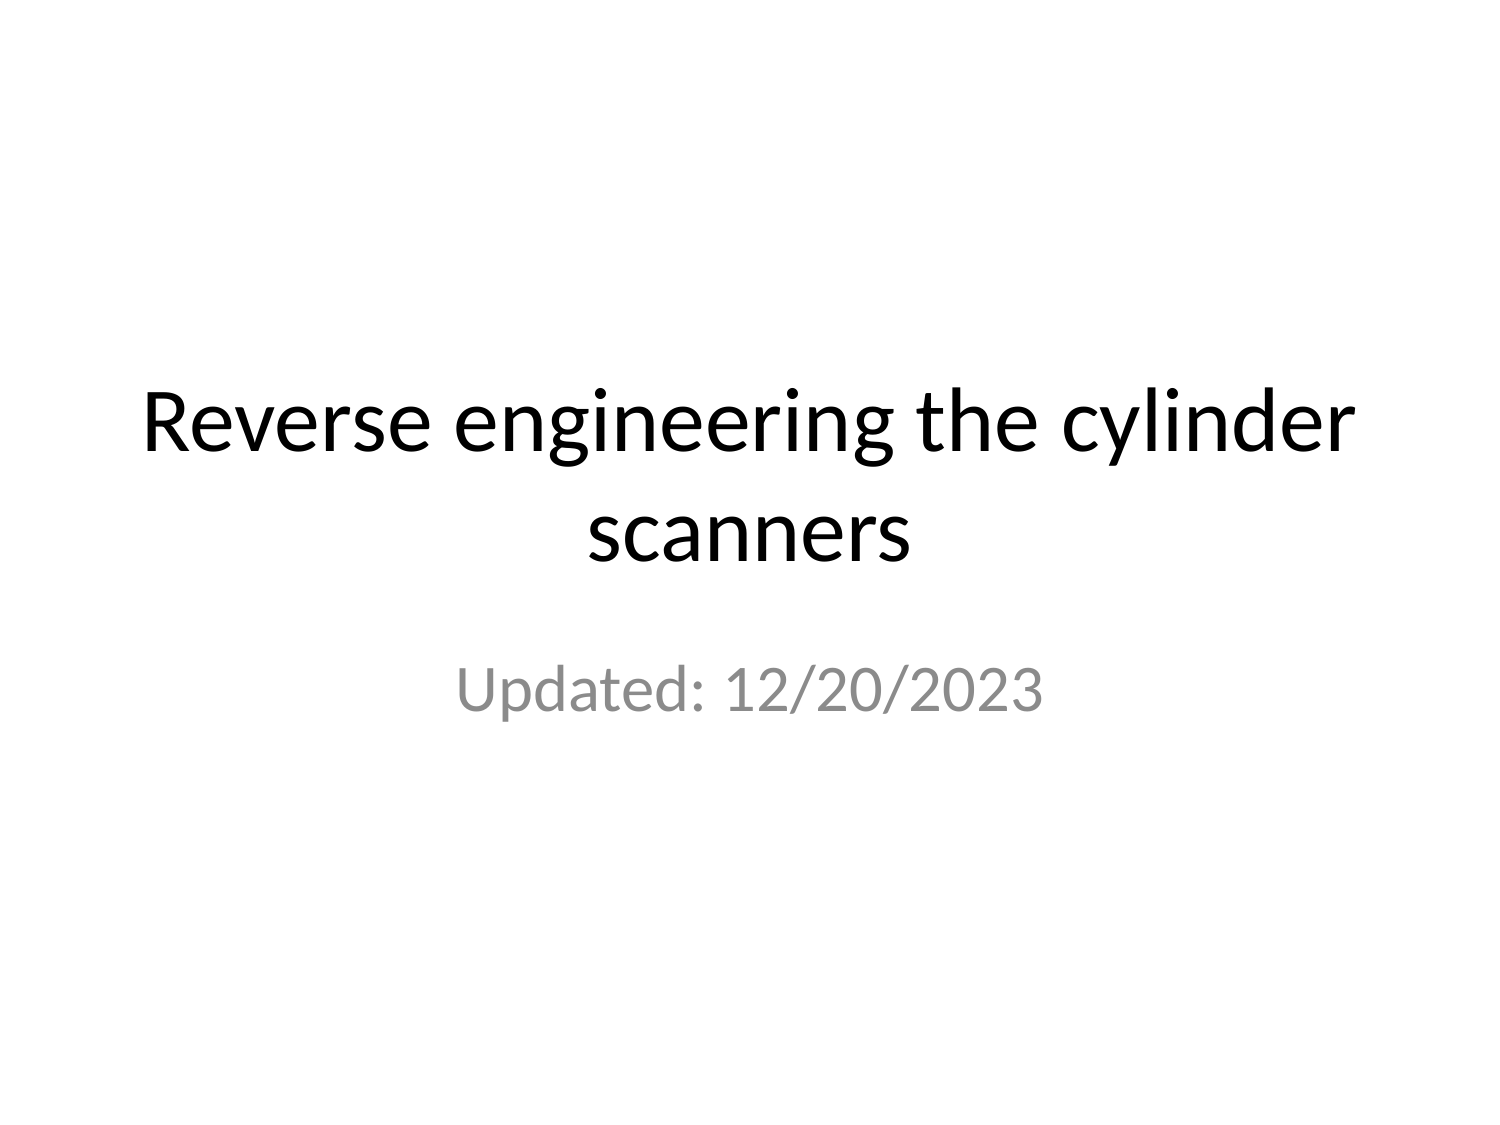

# Reverse engineering the cylinder scanners
Updated: 12/20/2023